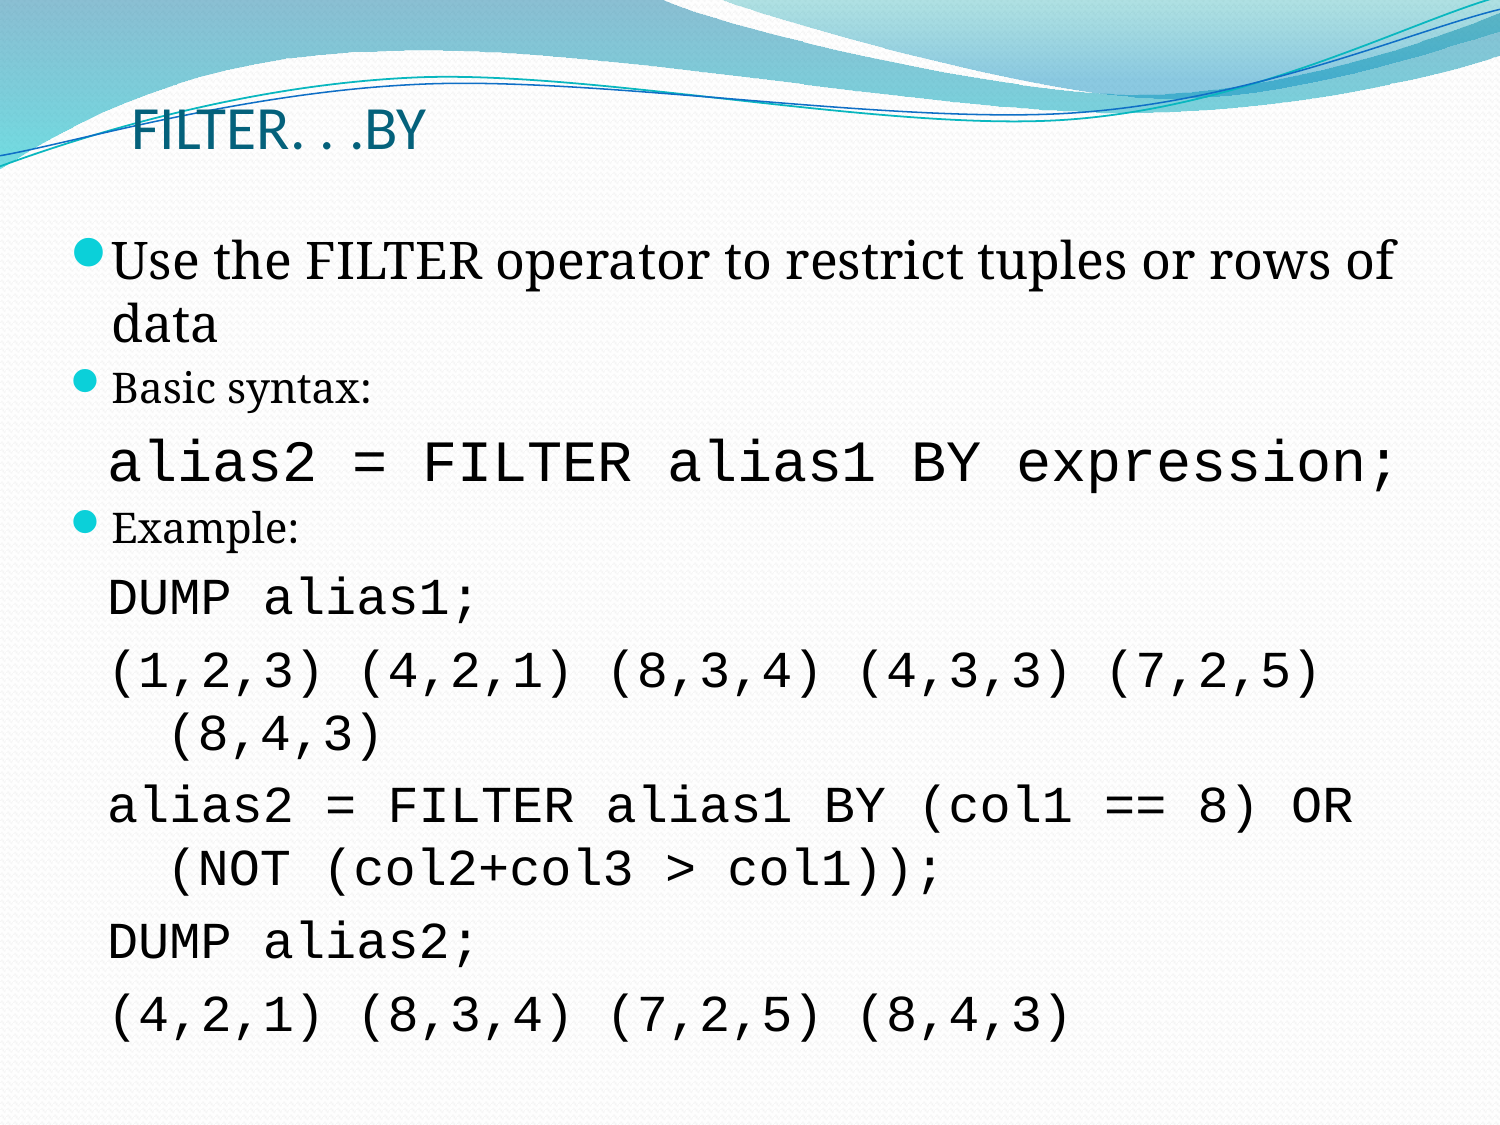

# FILTER. . .BY
Use the FILTER operator to restrict tuples or rows of data
Basic syntax:
alias2 = FILTER alias1 BY expression;
Example:
DUMP alias1;
(1,2,3) (4,2,1) (8,3,4) (4,3,3) (7,2,5) (8,4,3)
alias2 = FILTER alias1 BY (col1 == 8) OR (NOT (col2+col3 > col1));
DUMP alias2;
(4,2,1) (8,3,4) (7,2,5) (8,4,3)